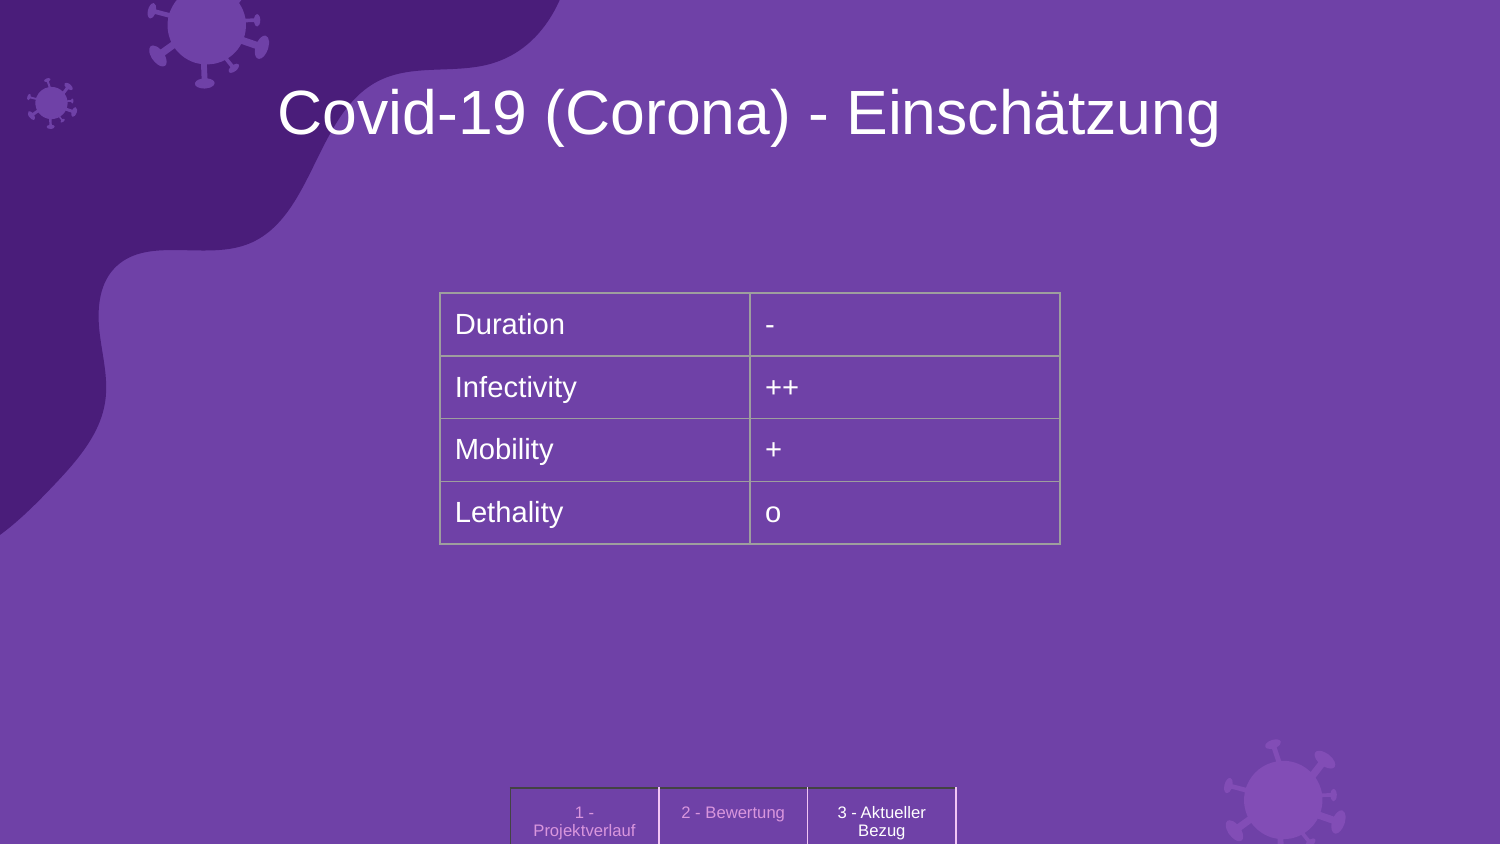

# Covid-19 (Corona) - Einschätzung
| Duration | - |
| --- | --- |
| Infectivity | ++ |
| Mobility | + |
| Lethality | o |
| 1 - Projektverlauf | 2 - Bewertung | 3 - Aktueller Bezug |
| --- | --- | --- |